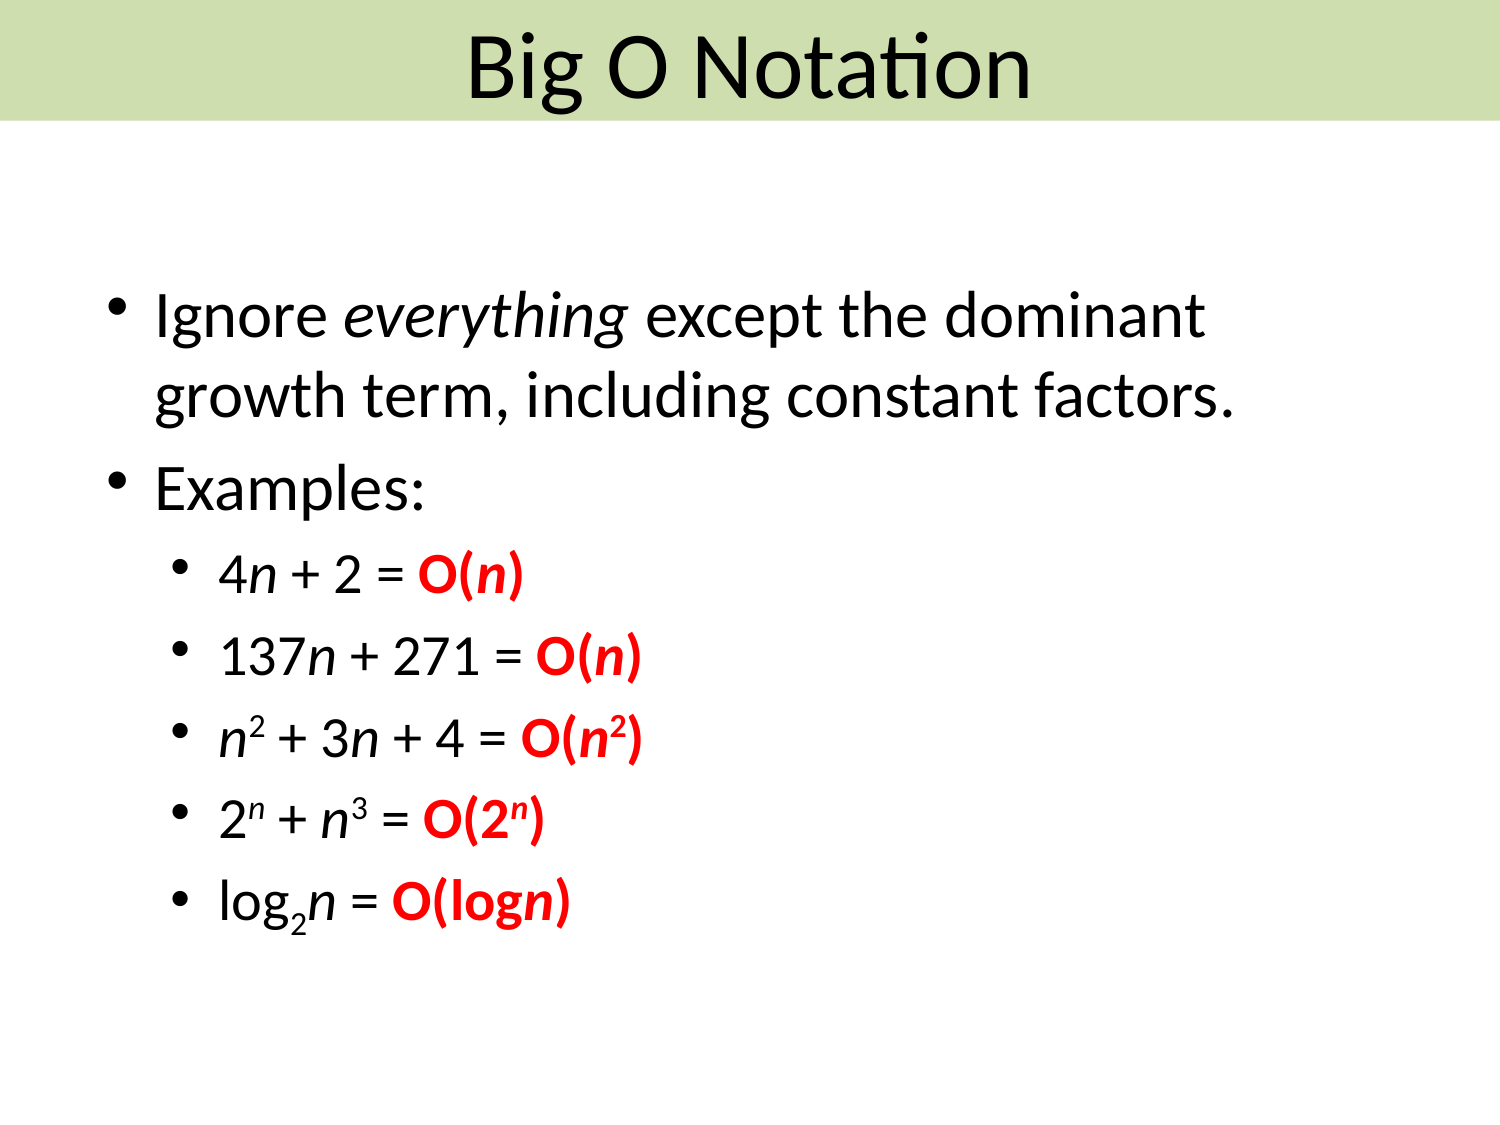

Big O Notation
Ignore everything except the dominant growth term, including constant factors.
Examples:
4n + 2 = O(n)
137n + 271 = O(n)
n2 + 3n + 4 = O(n2)
2n + n3 = O(2n)
log2n = O(logn)